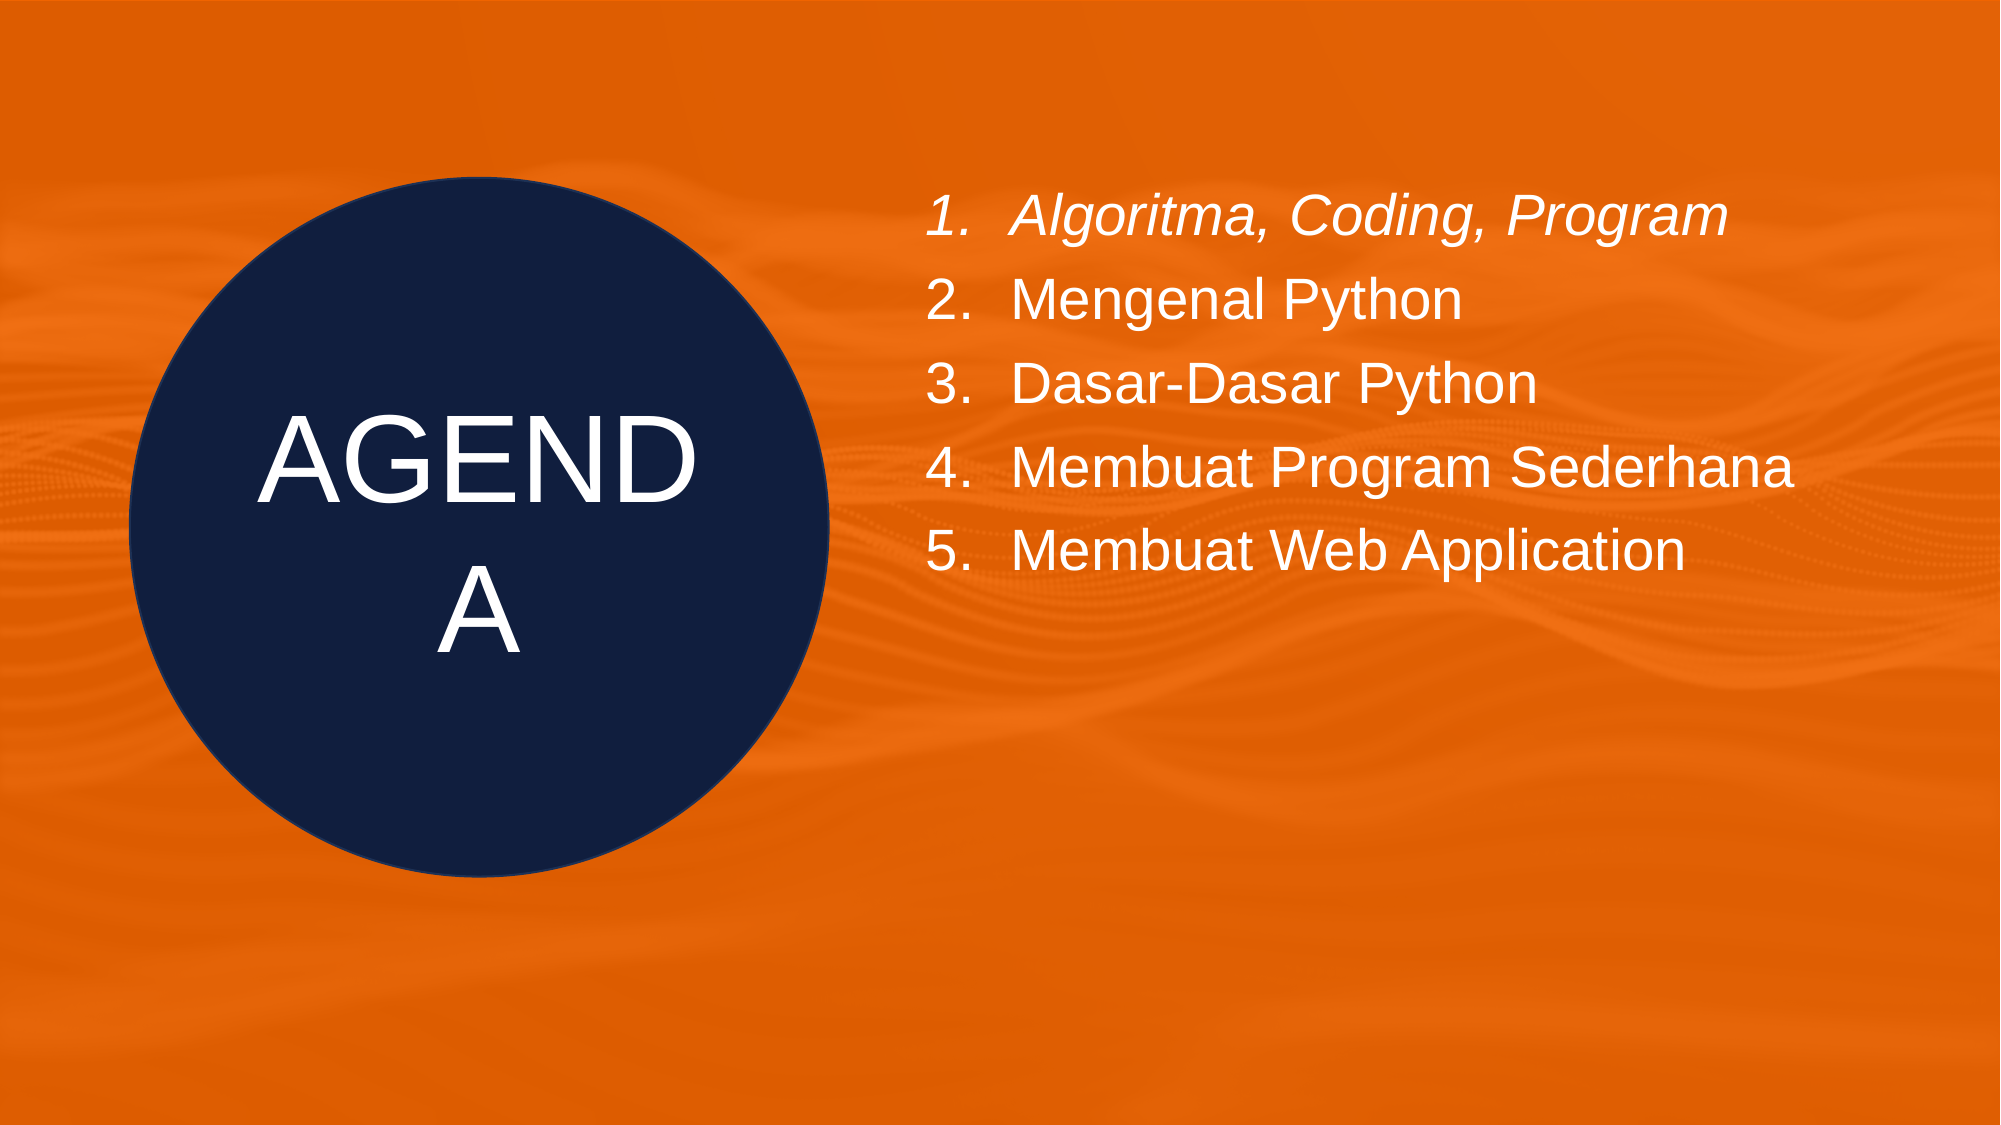

Algoritma, Coding, Program
Mengenal Python
Dasar-Dasar Python
Membuat Program Sederhana
Membuat Web Application